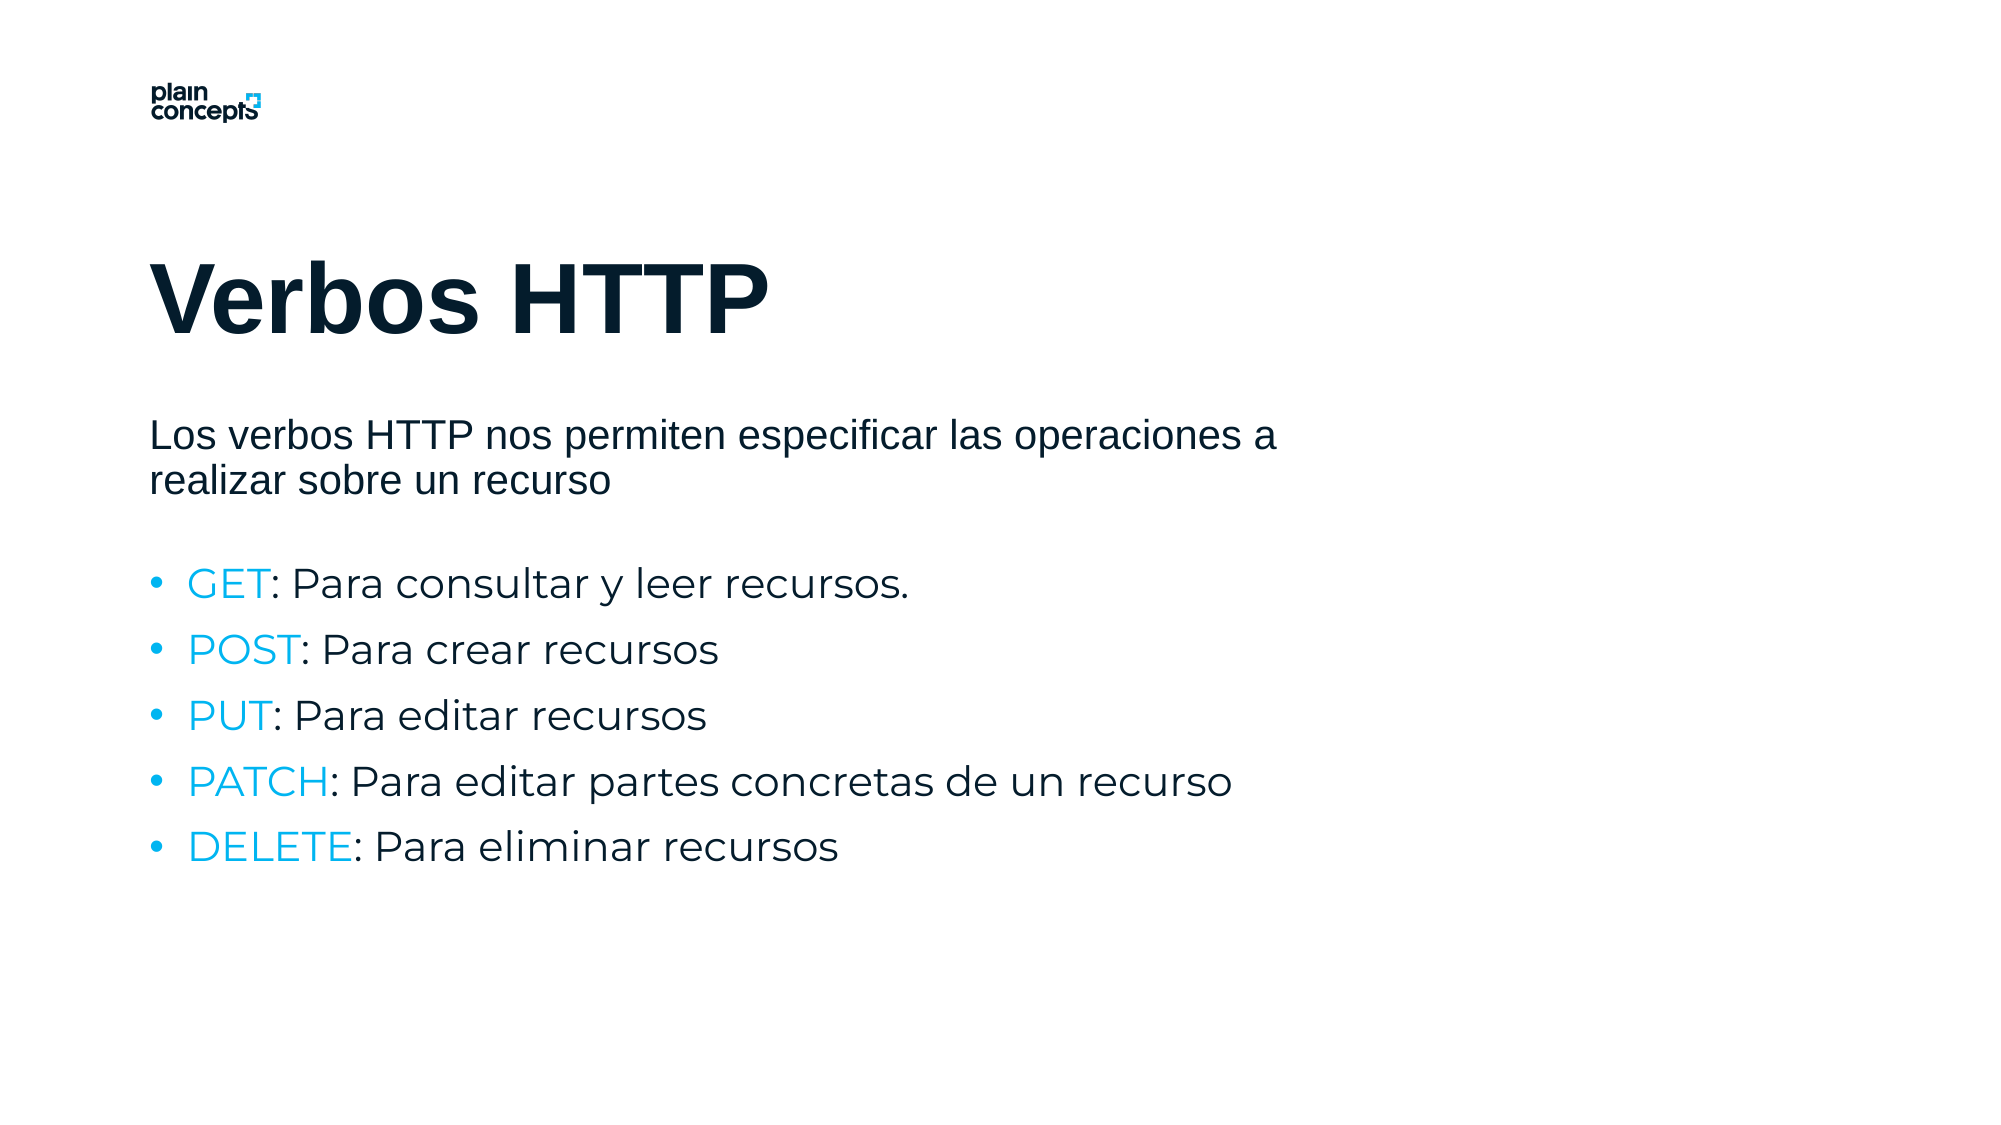

Verbos HTTP
Los verbos HTTP nos permiten especificar las operaciones a realizar sobre un recurso
GET: Para consultar y leer recursos.
POST: Para crear recursos
PUT: Para editar recursos
PATCH: Para editar partes concretas de un recurso
DELETE: Para eliminar recursos